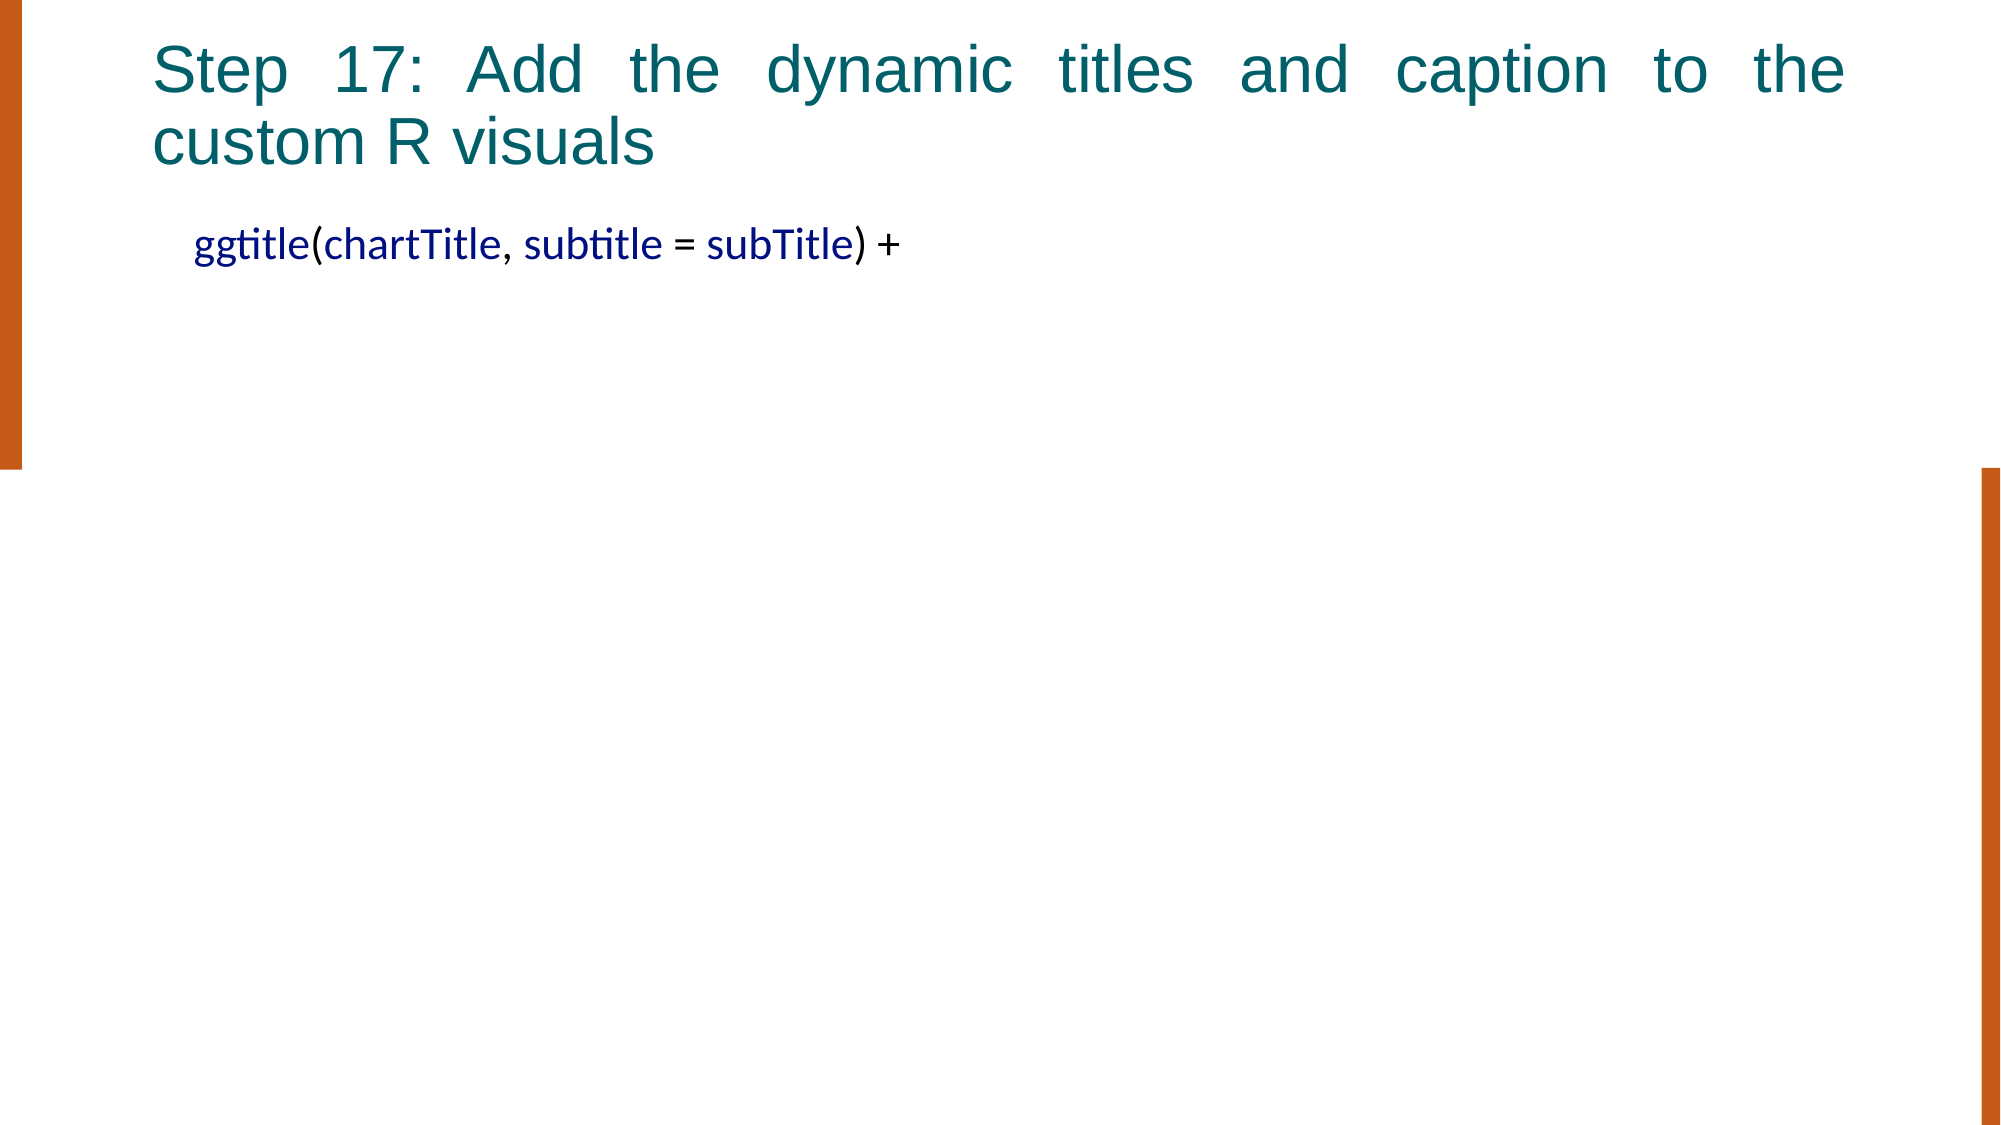

# Step 17: Add the dynamic titles and caption to the custom R visuals
    ggtitle(chartTitle, subtitle = subTitle) +